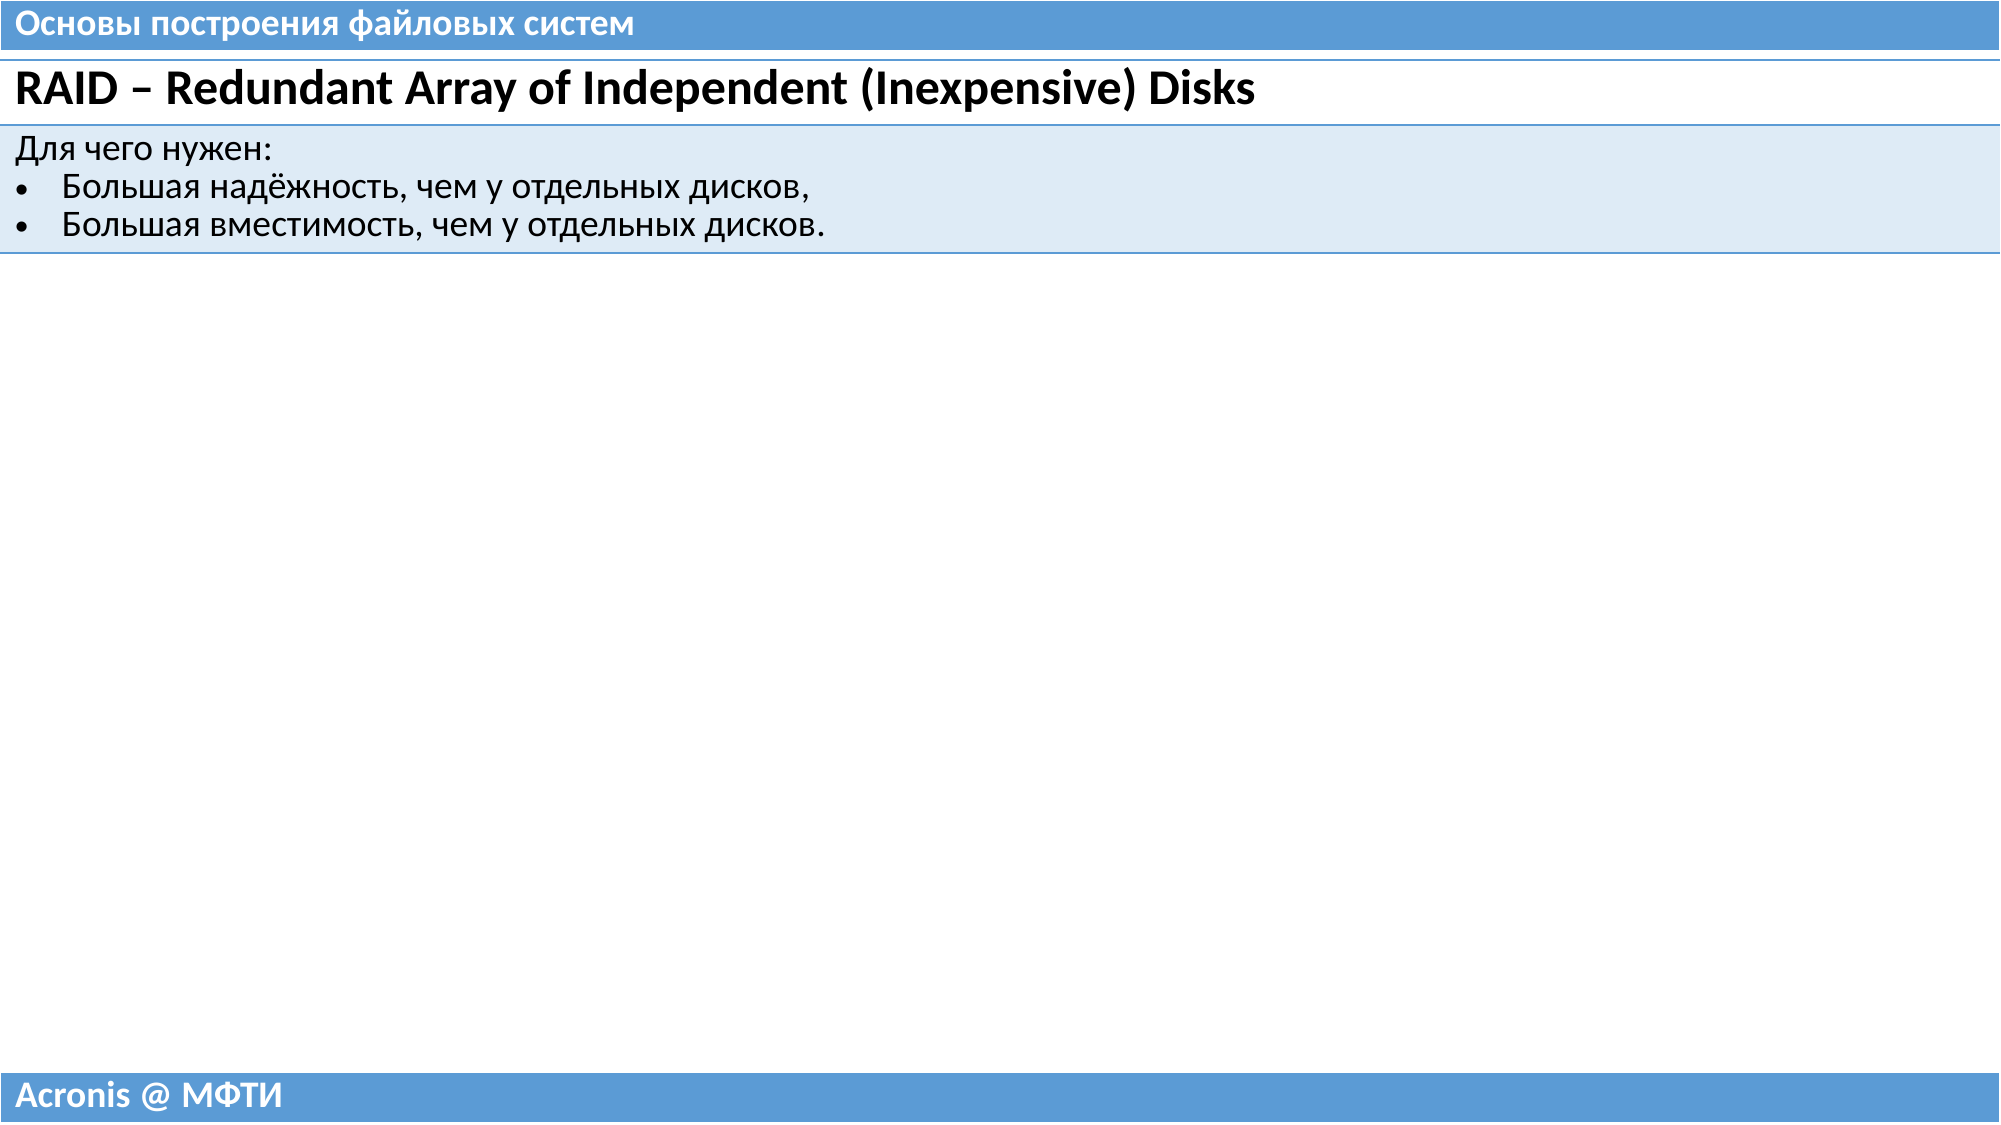

| Основы построения файловых систем |
| --- |
| RAID – Redundant Array of Independent (Inexpensive) Disks |
| --- |
| Для чего нужен: Большая надёжность, чем у отдельных дисков, Большая вместимость, чем у отдельных дисков. |
| Acronis @ МФТИ |
| --- |